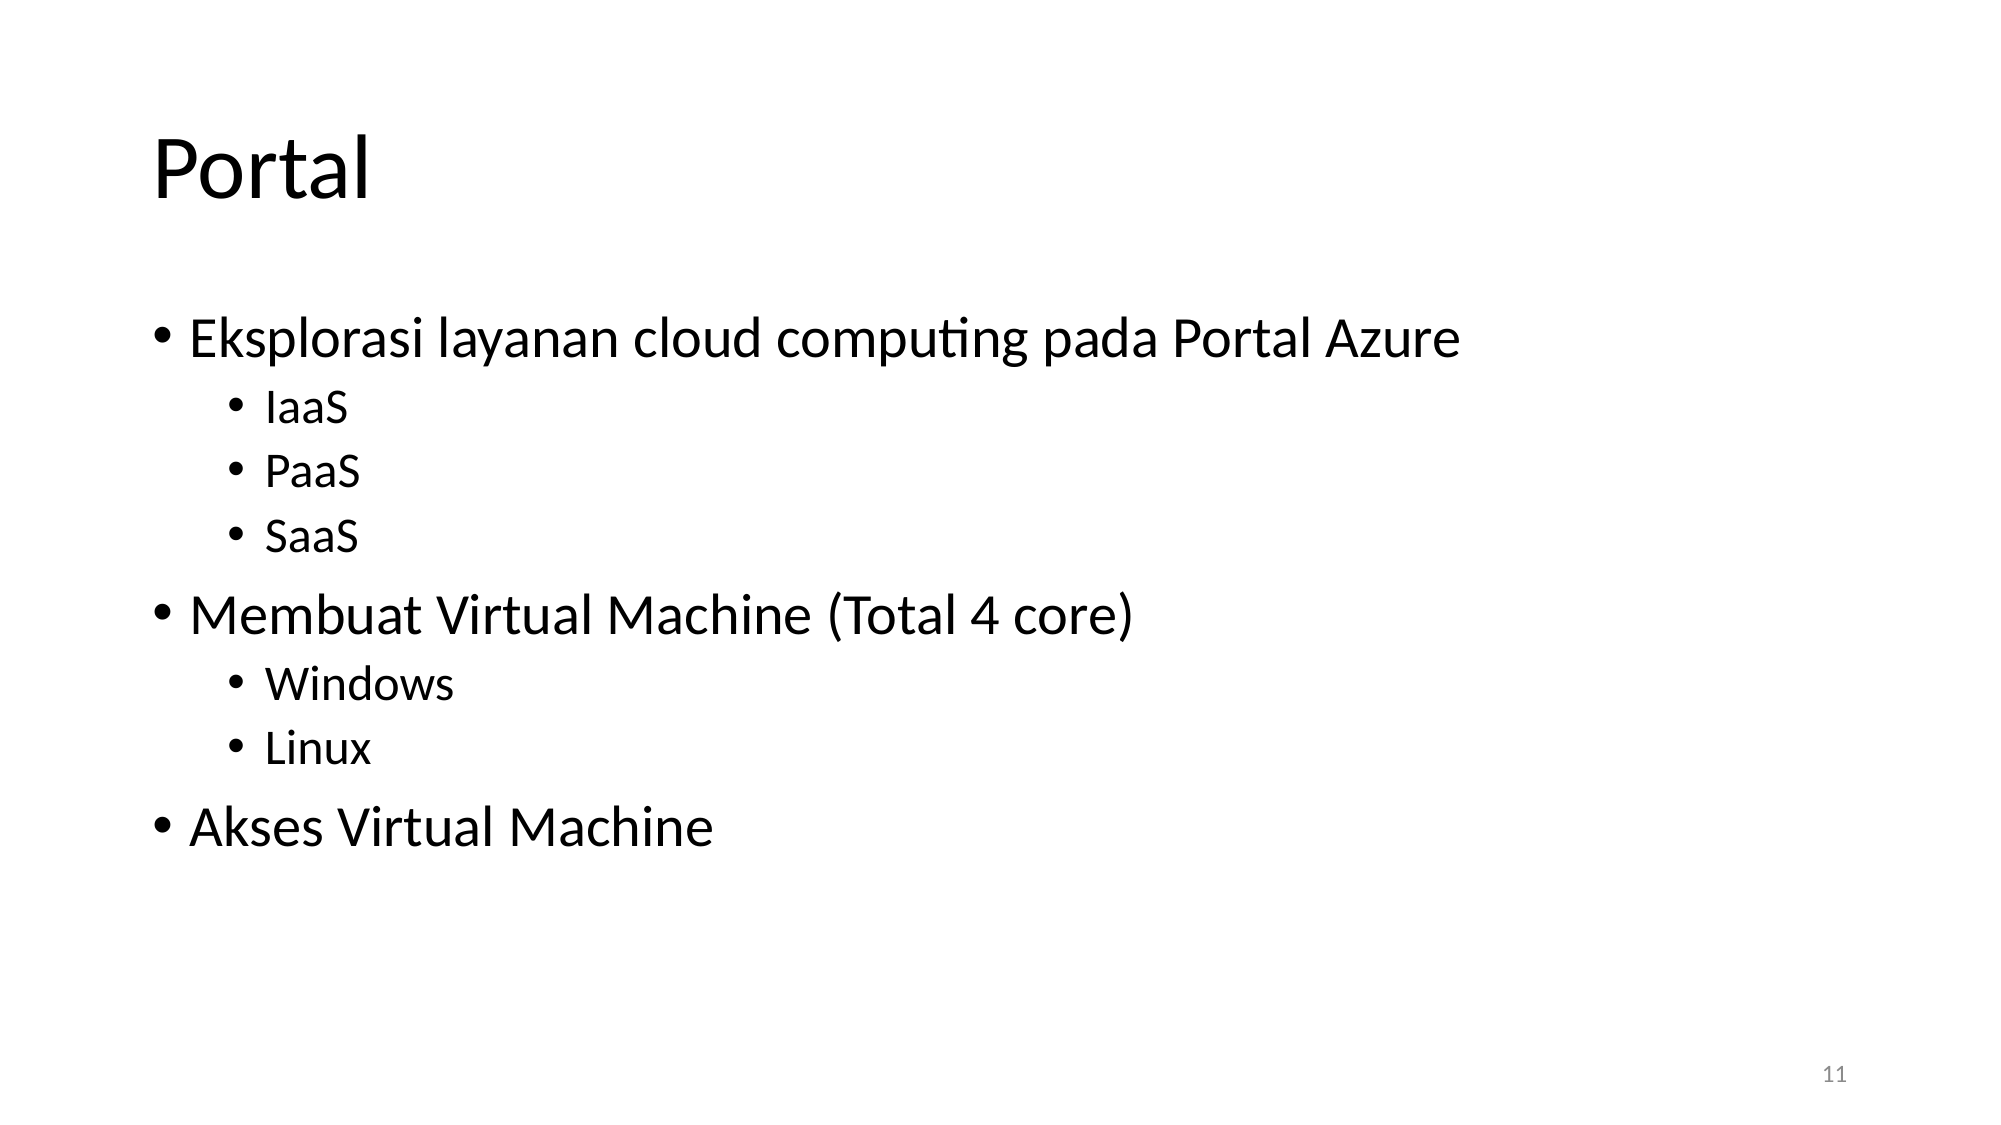

# Portal
Eksplorasi layanan cloud computing pada Portal Azure
IaaS
PaaS
SaaS
Membuat Virtual Machine (Total 4 core)
Windows
Linux
Akses Virtual Machine
11